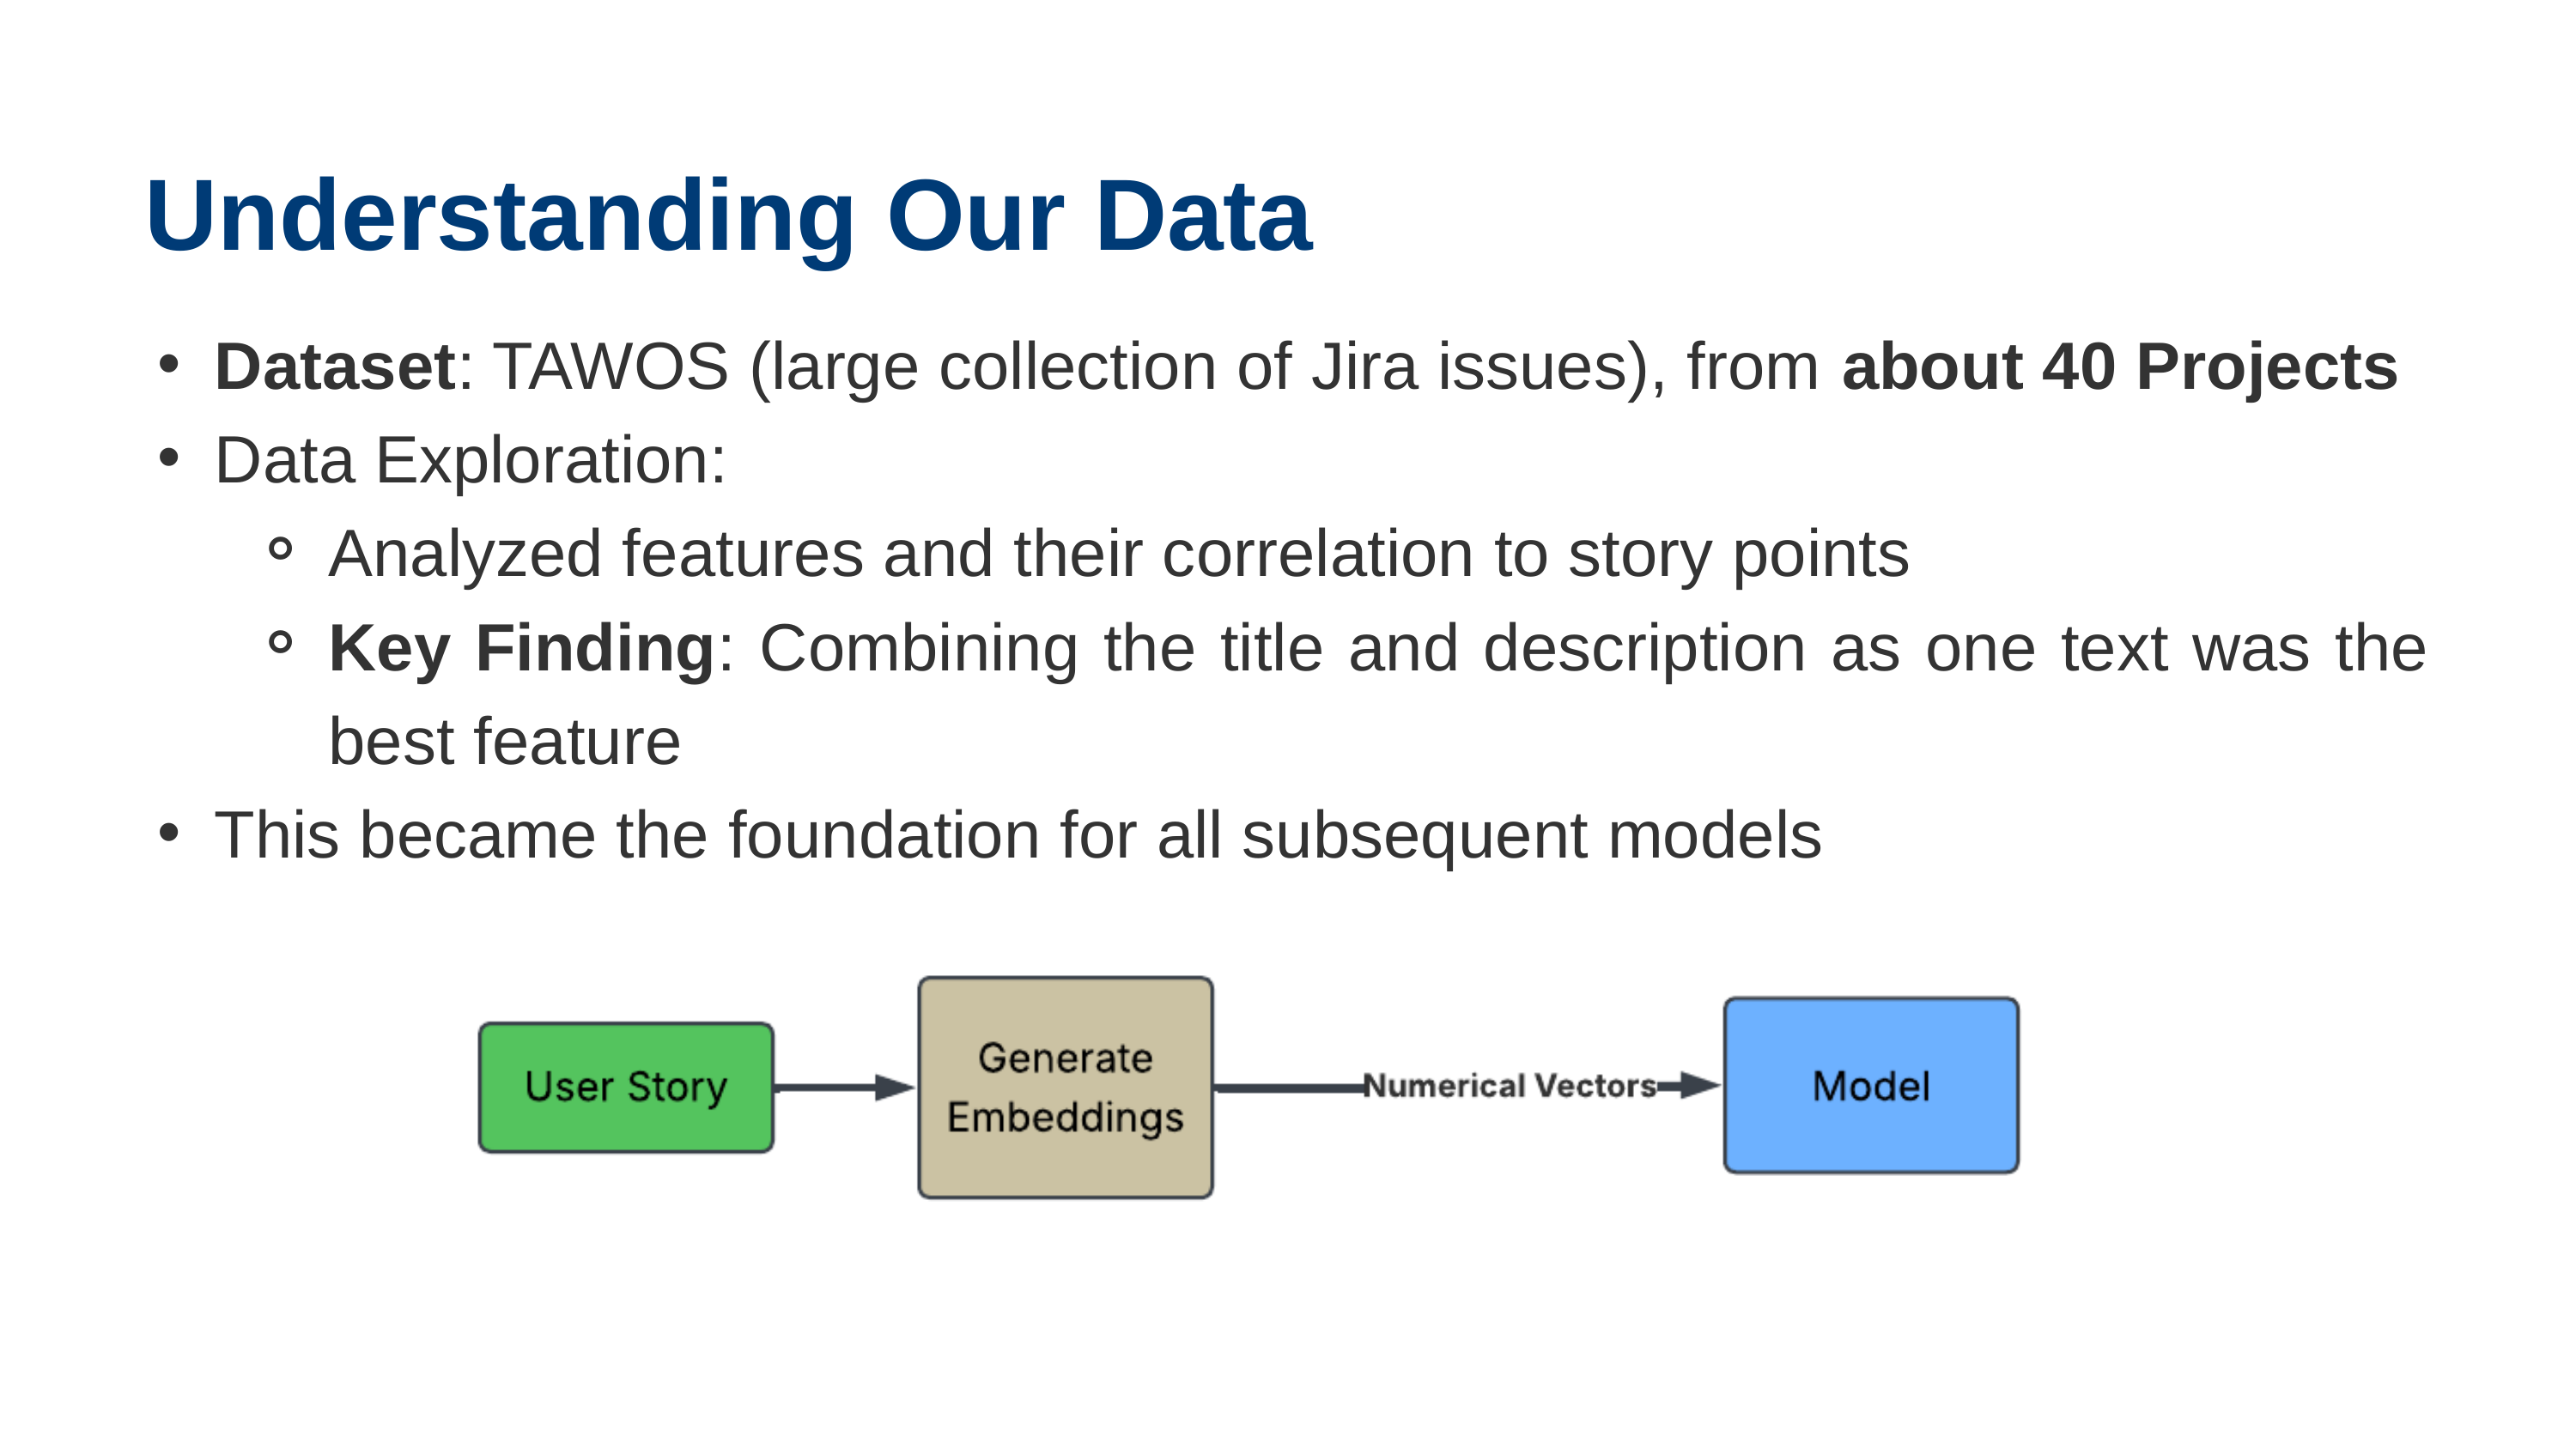

Understanding Our Data

Dataset: TAWOS (large collection of Jira issues), from about 40 Projects
Data Exploration:
Analyzed features and their correlation to story points
Key Finding: Combining the title and description as one text was the best feature
This became the foundation for all subsequent models